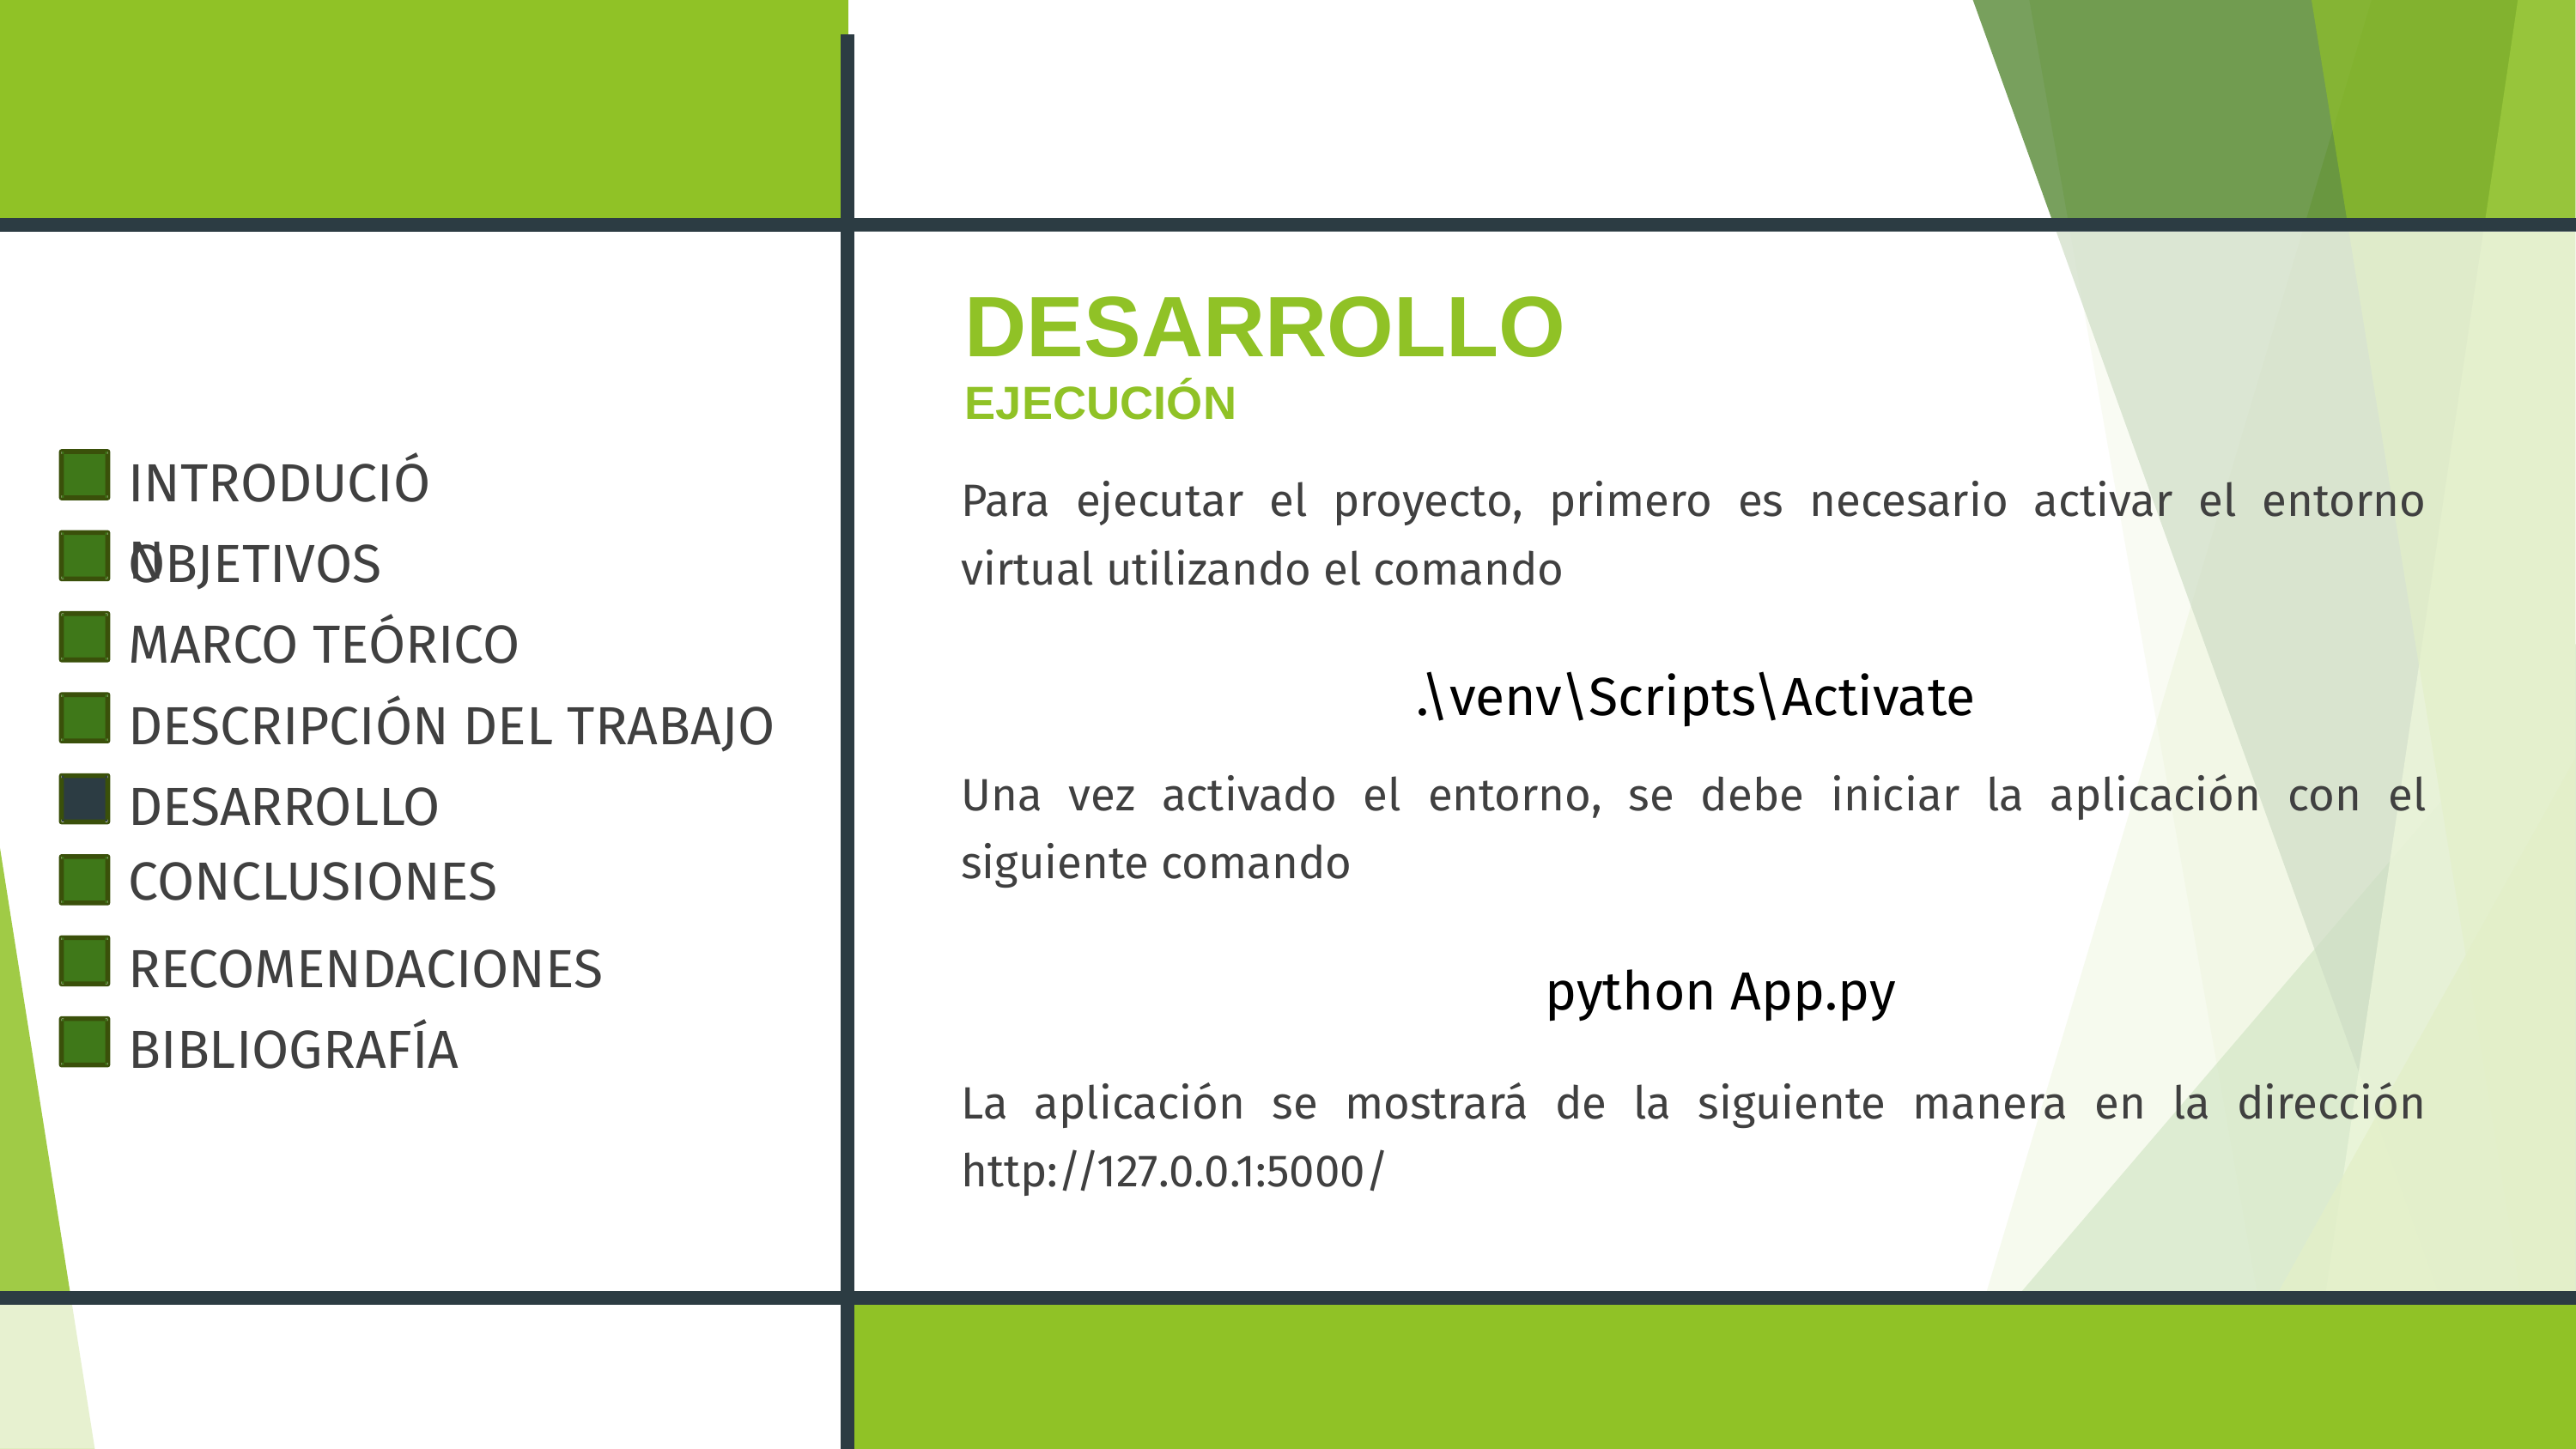

DESARROLLO
EJECUCIÓN
INTRODUCIÓN

OBJETIVOS

MARCO TEÓRICO

DESCRIPCIÓN DEL TRABAJO

DESARROLLO

CONCLUSIONES

RECOMENDACIONES

BIBLIOGRAFÍA

Para ejecutar el proyecto, primero es necesario activar el entorno virtual utilizando el comando

.\venv\Scripts\Activate

Una vez activado el entorno, se debe iniciar la aplicación con el siguiente comando

python App.py
La aplicación se mostrará de la siguiente manera en la dirección http://127.0.0.1:5000/